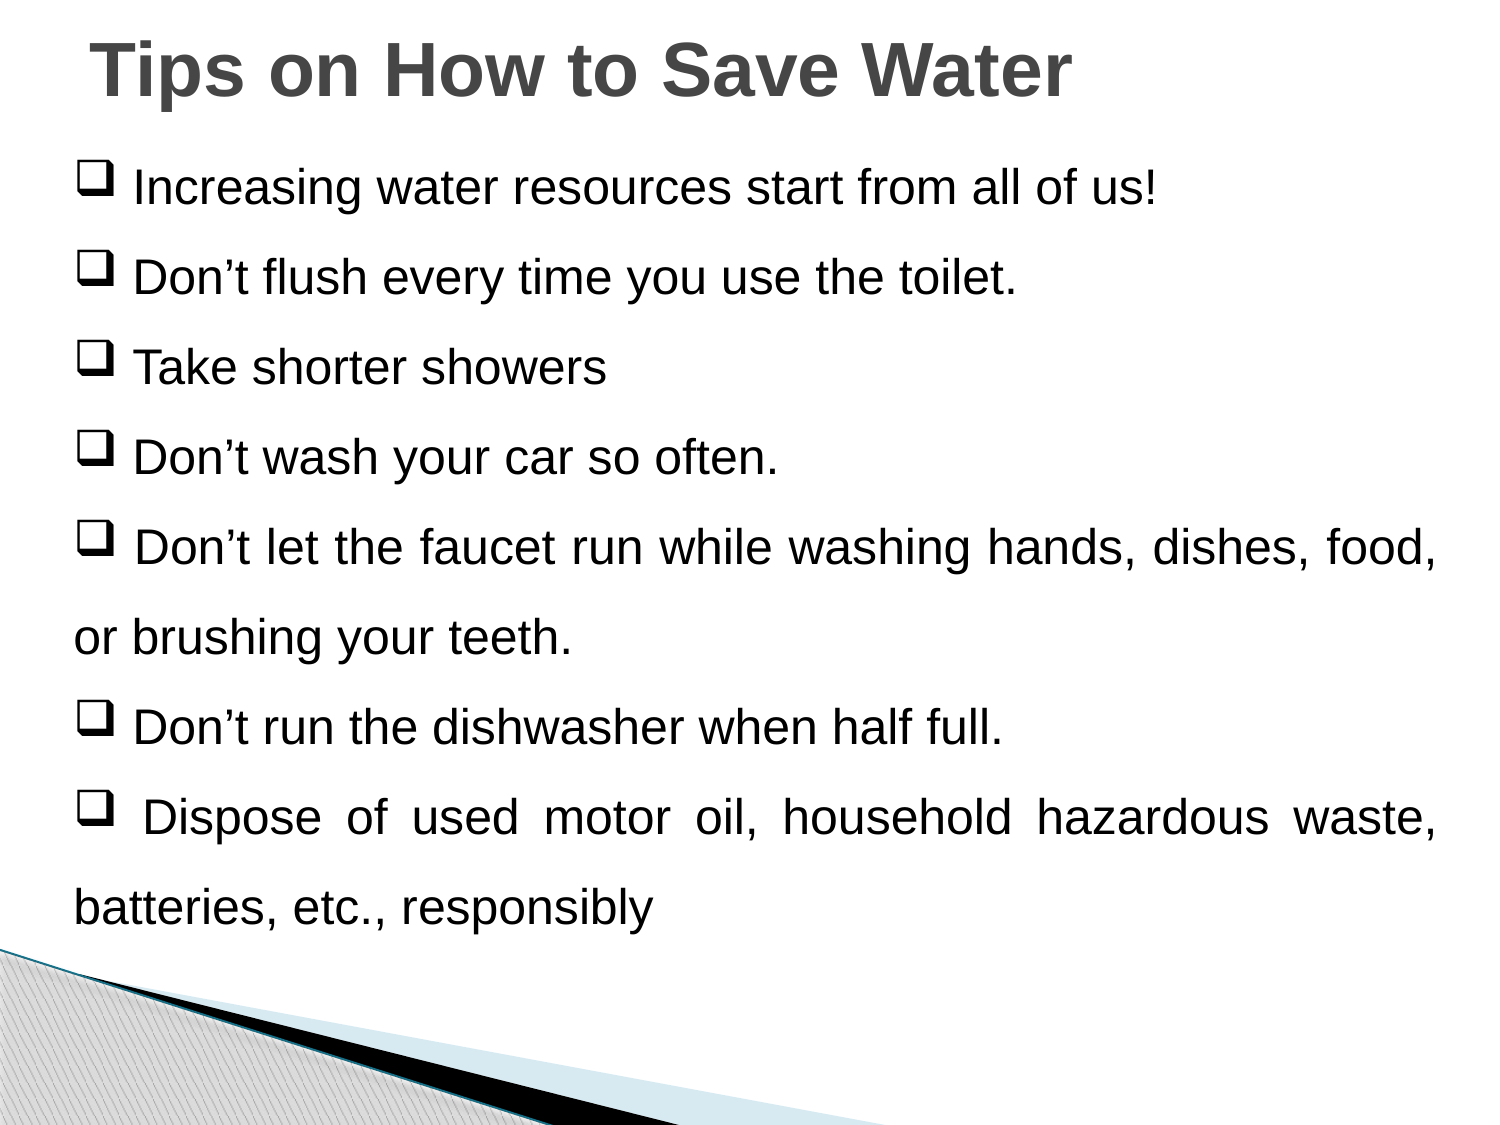

# Tips on How to Save Water
 Increasing water resources start from all of us!
 Don’t flush every time you use the toilet.
 Take shorter showers
 Don’t wash your car so often.
 Don’t let the faucet run while washing hands, dishes, food, or brushing your teeth.
 Don’t run the dishwasher when half full.
 Dispose of used motor oil, household hazardous waste, batteries, etc., responsibly